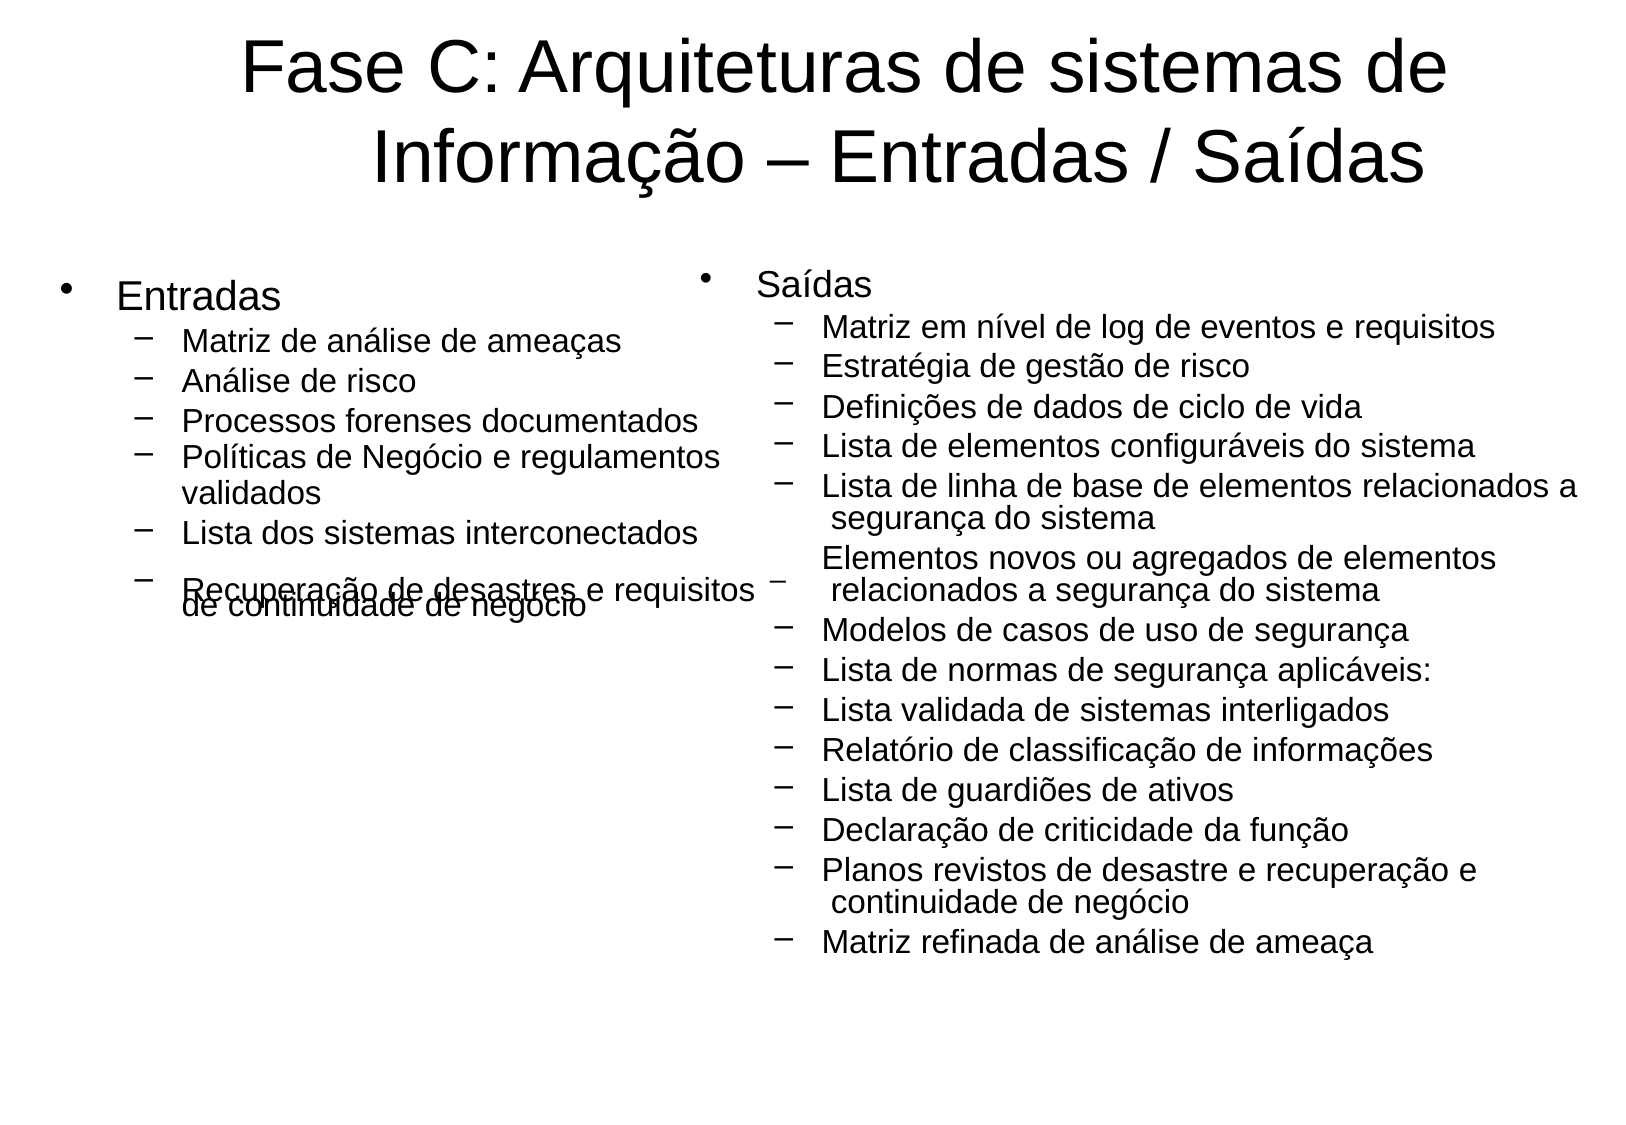

# Fase C: Arquiteturas de sistemas de  Informação – Entradas / Saídas
Saídas
Entradas
Matriz em nível de log de eventos e requisitos
Estratégia de gestão de risco
Definições de dados de ciclo de vida
Lista de elementos configuráveis do sistema
Lista de linha de base de elementos relacionados a  segurança do sistema
Elementos novos ou agregados de elementos  relacionados a segurança do sistema
Modelos de casos de uso de segurança
Lista de normas de segurança aplicáveis:
Lista validada de sistemas interligados
Relatório de classificação de informações
Lista de guardiões de ativos
Declaração de criticidade da função
Planos revistos de desastre e recuperação e  continuidade de negócio
Matriz refinada de análise de ameaça
Matriz de análise de ameaças
Análise de risco
Processos forenses documentados
Políticas de Negócio e regulamentos
validados
Lista dos sistemas interconectados
Recuperação de desastres e requisitos –
de continuidade de negócio